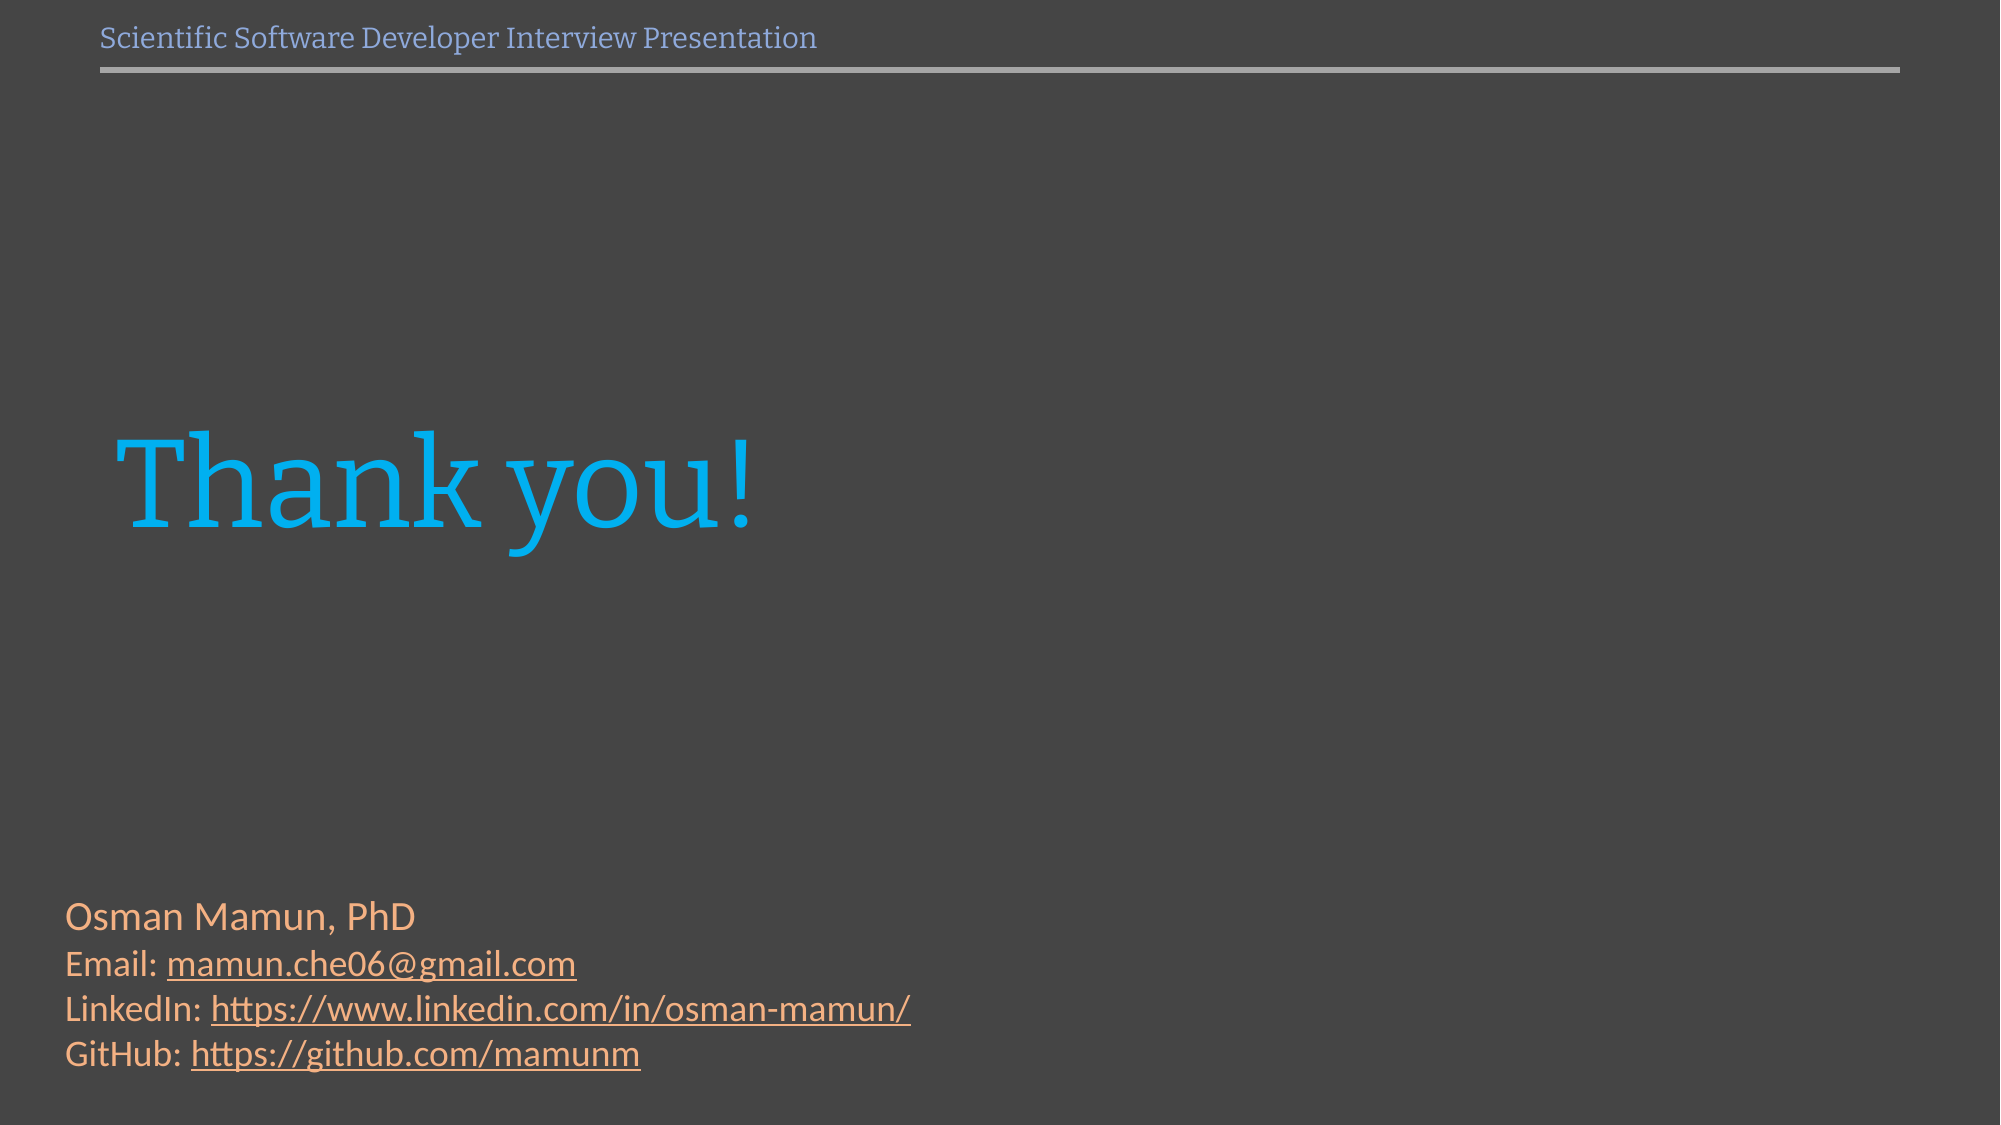

Scientific Software Developer Interview Presentation
# Thank you!
Osman Mamun, PhD
Email: mamun.che06@gmail.com
LinkedIn: https://www.linkedin.com/in/osman-mamun/
GitHub: https://github.com/mamunm